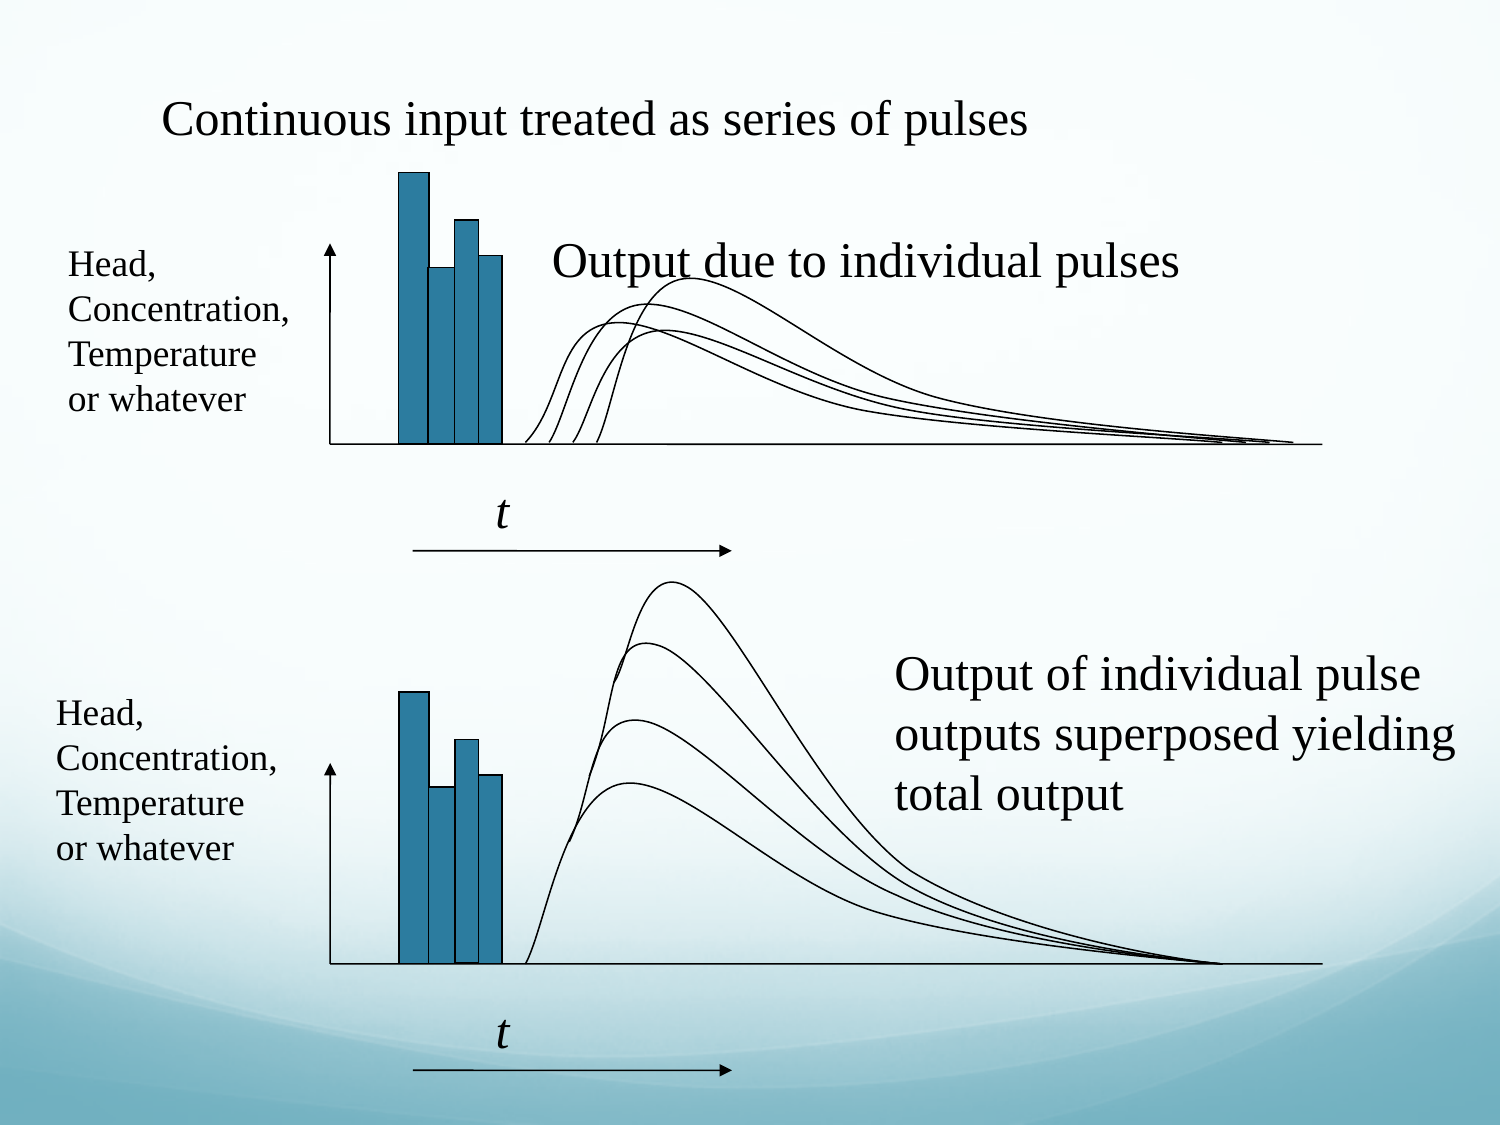

Continuous input treated as series of pulses

Output due to individual pulses
Head,
Concentration,
Temperature
or whatever

t

Output of individual pulse
outputs superposed yielding
total output
Head,
Concentration,
Temperature
or whatever

t